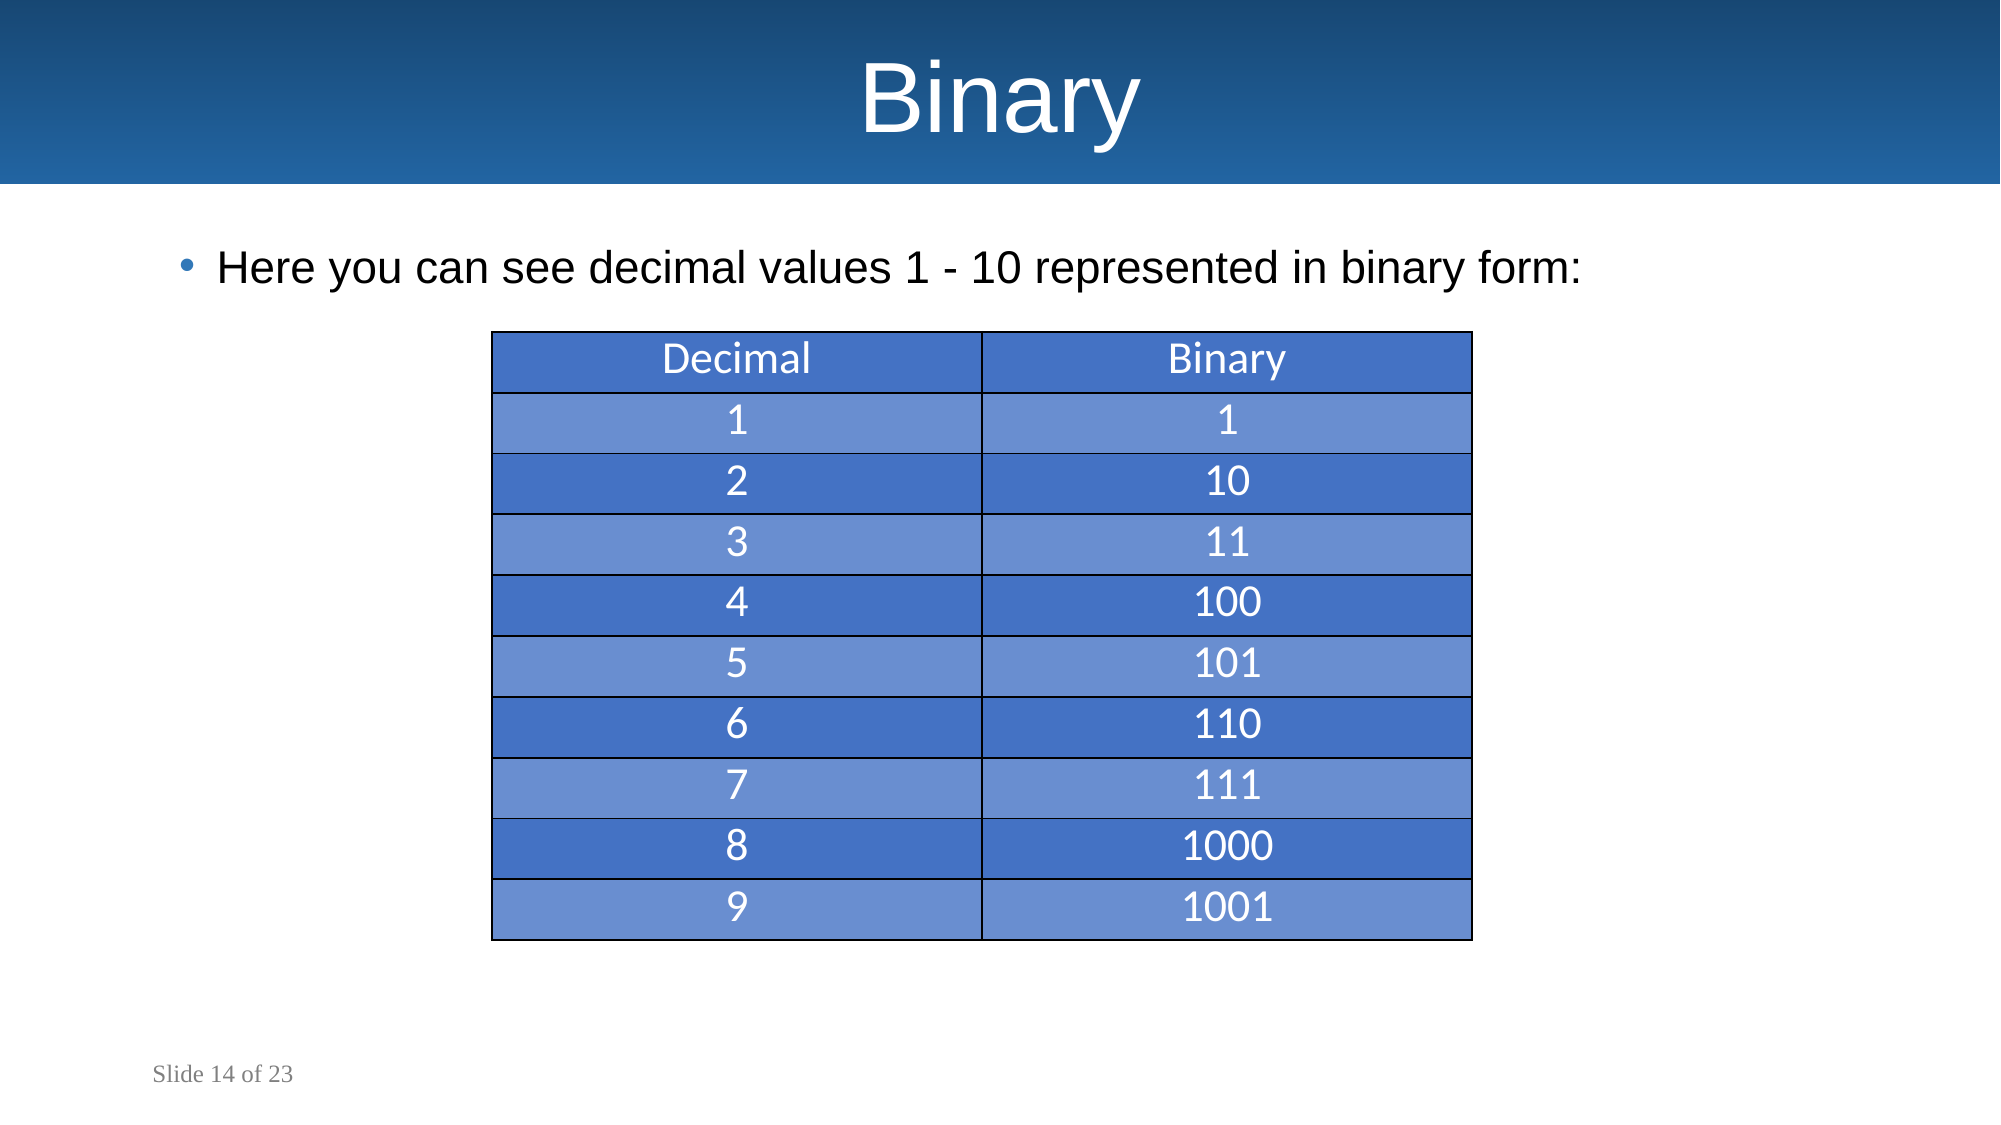

Binary
Here you can see decimal values 1 - 10 represented in binary form:

| Decimal | Binary |
| --- | --- |
| 1 | 1 |
| 2 | 10 |
| 3 | 11 |
| 4 | 100 |
| 5 | 101 |
| 6 | 110 |
| 7 | 111 |
| 8 | 1000 |
| 9 | 1001 |
Slide 14 of 23